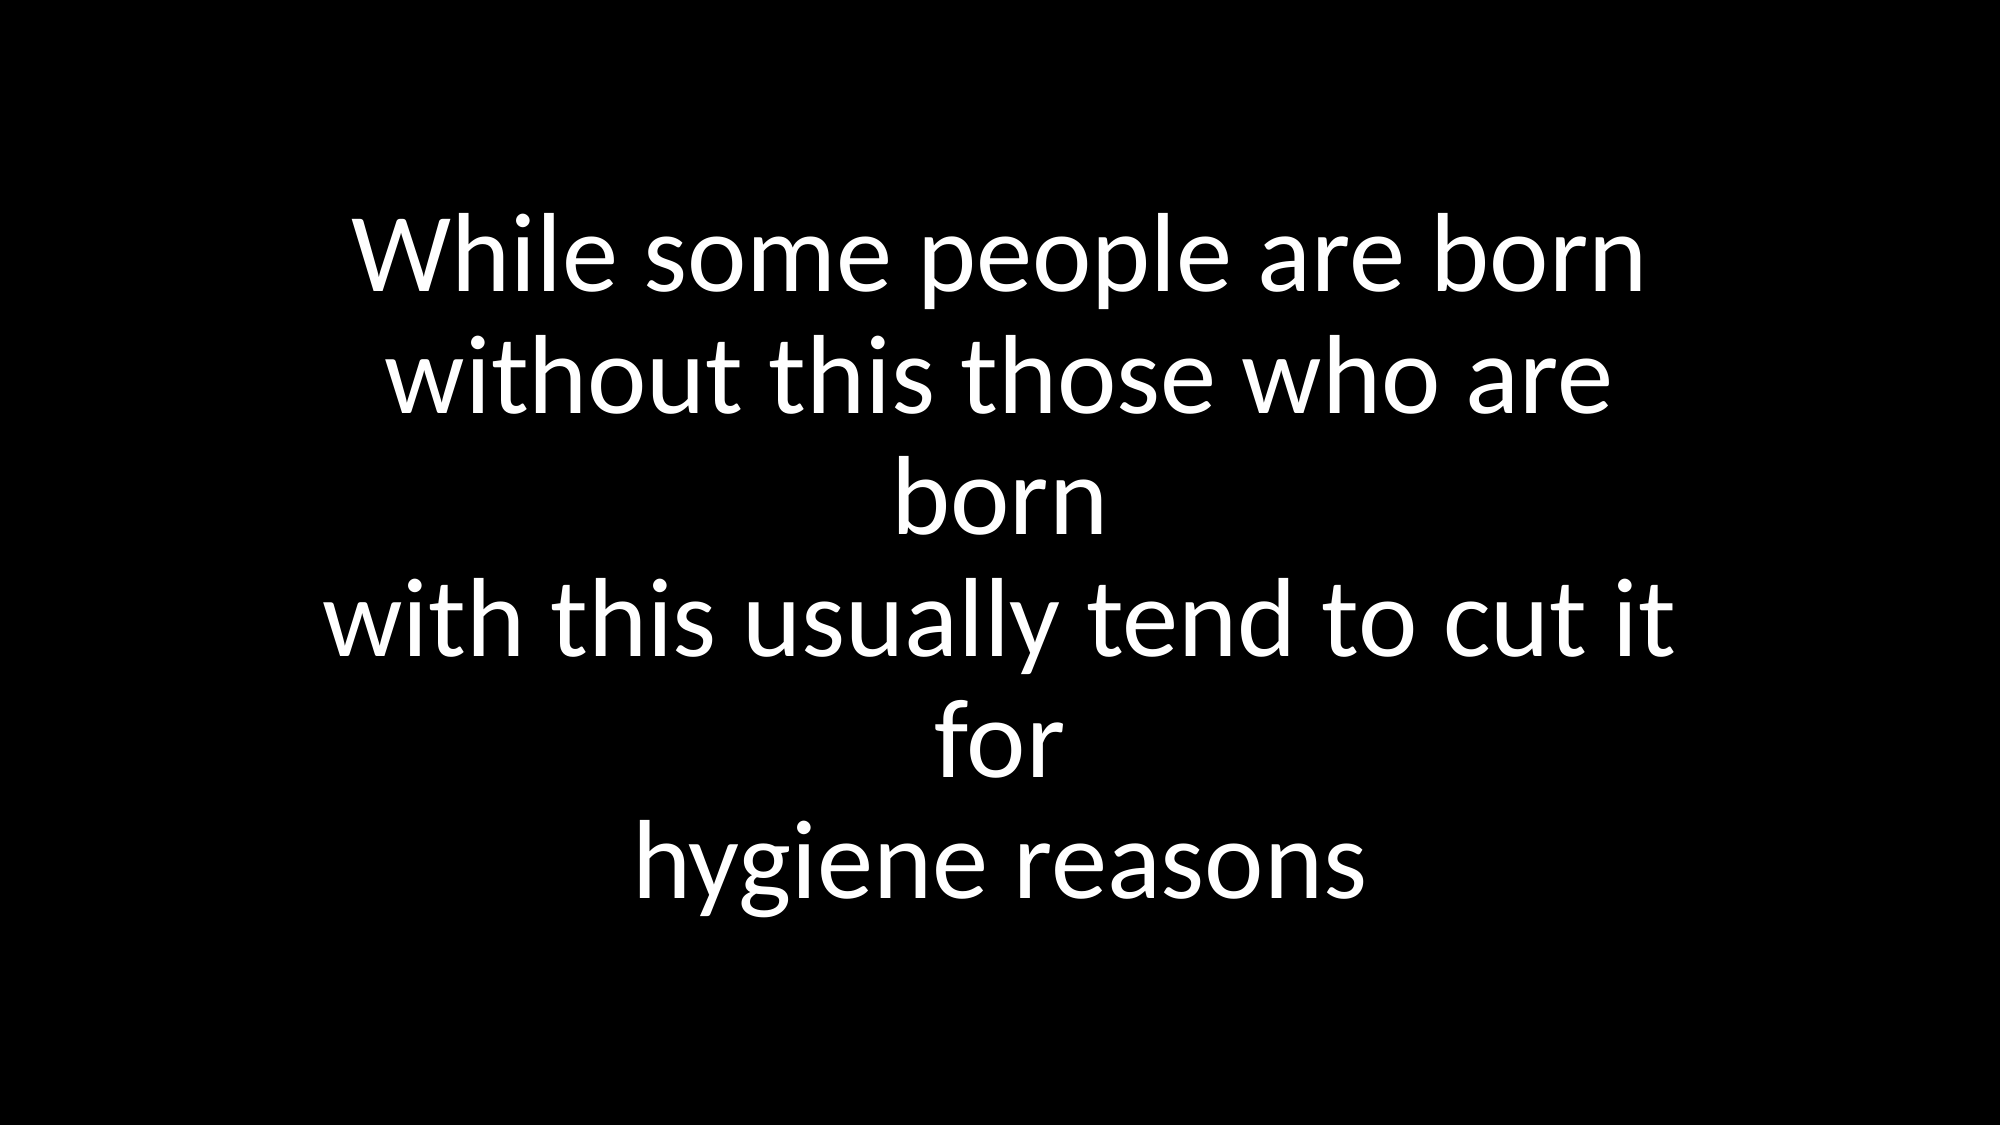

# While some people are born without this those who are born with this usually tend to cut it for hygiene reasons